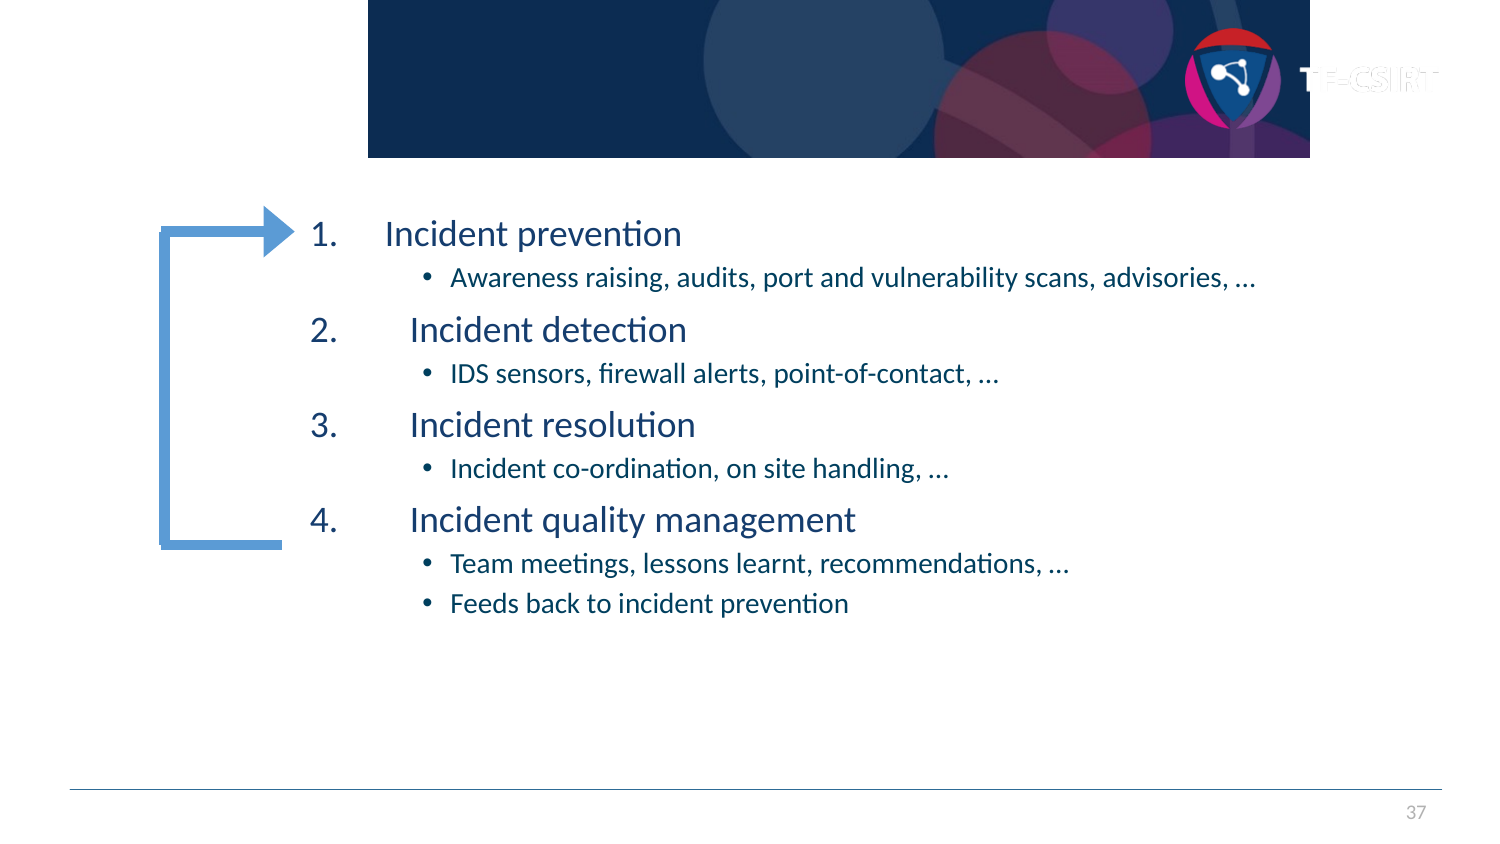

# IM Service cycle
Incident prevention
Awareness raising, audits, port and vulnerability scans, advisories, …
Incident detection
IDS sensors, firewall alerts, point-of-contact, …
Incident resolution
Incident co-ordination, on site handling, …
Incident quality management
Team meetings, lessons learnt, recommendations, …
Feeds back to incident prevention

37